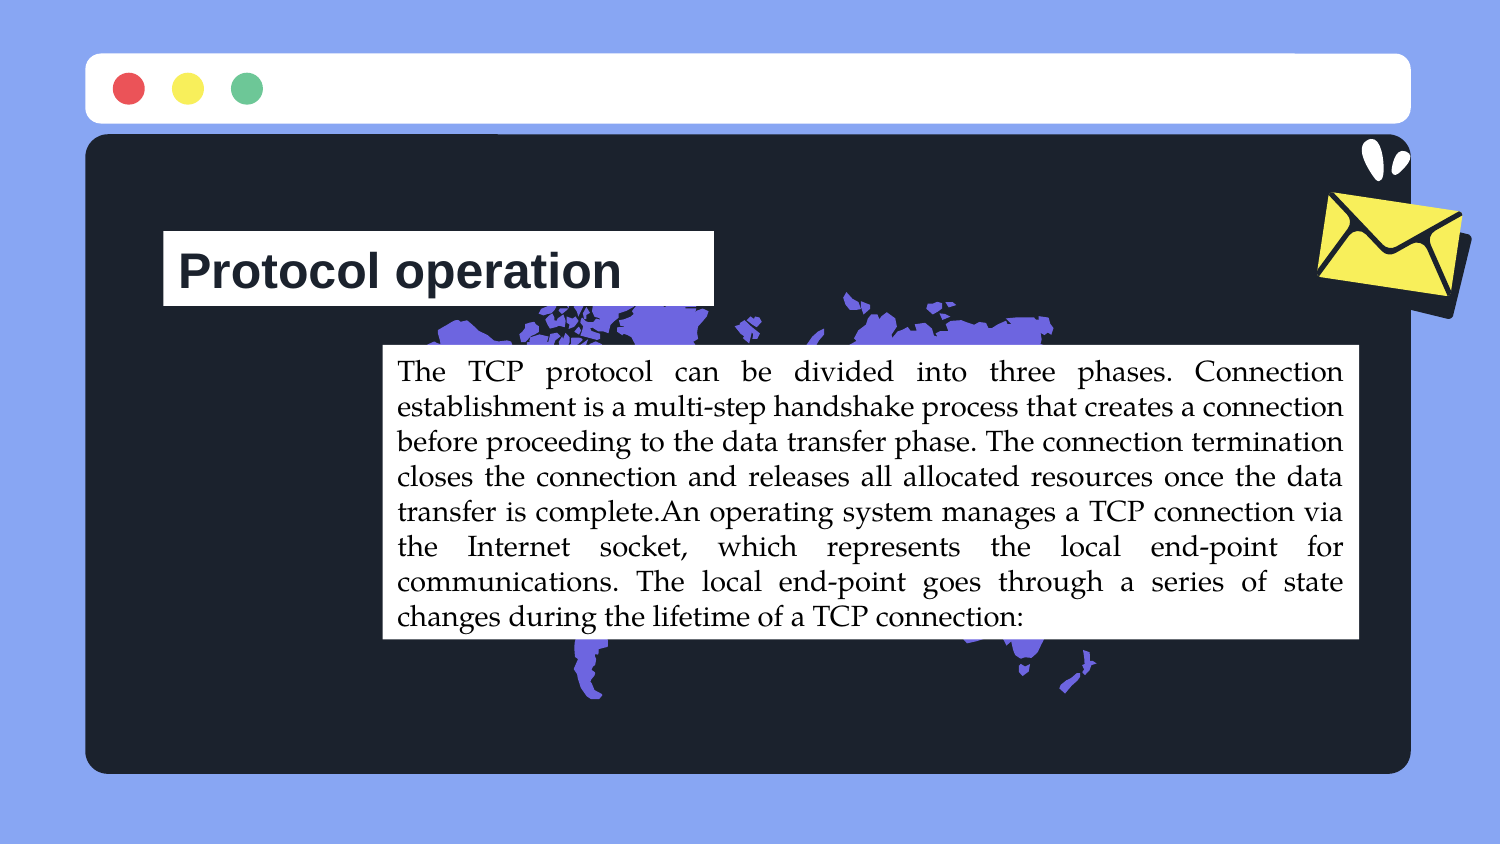

Protocol operation

The TCP protocol can be divided into three phases. Connection establishment is a multi-step handshake process that creates a connection before proceeding to the data transfer phase. The connection termination closes the connection and releases all allocated resources once the data transfer is complete.An operating system manages a TCP connection via the Internet socket, which represents the local end-point for communications. The local end-point goes through a series of state changes during the lifetime of a TCP connection: